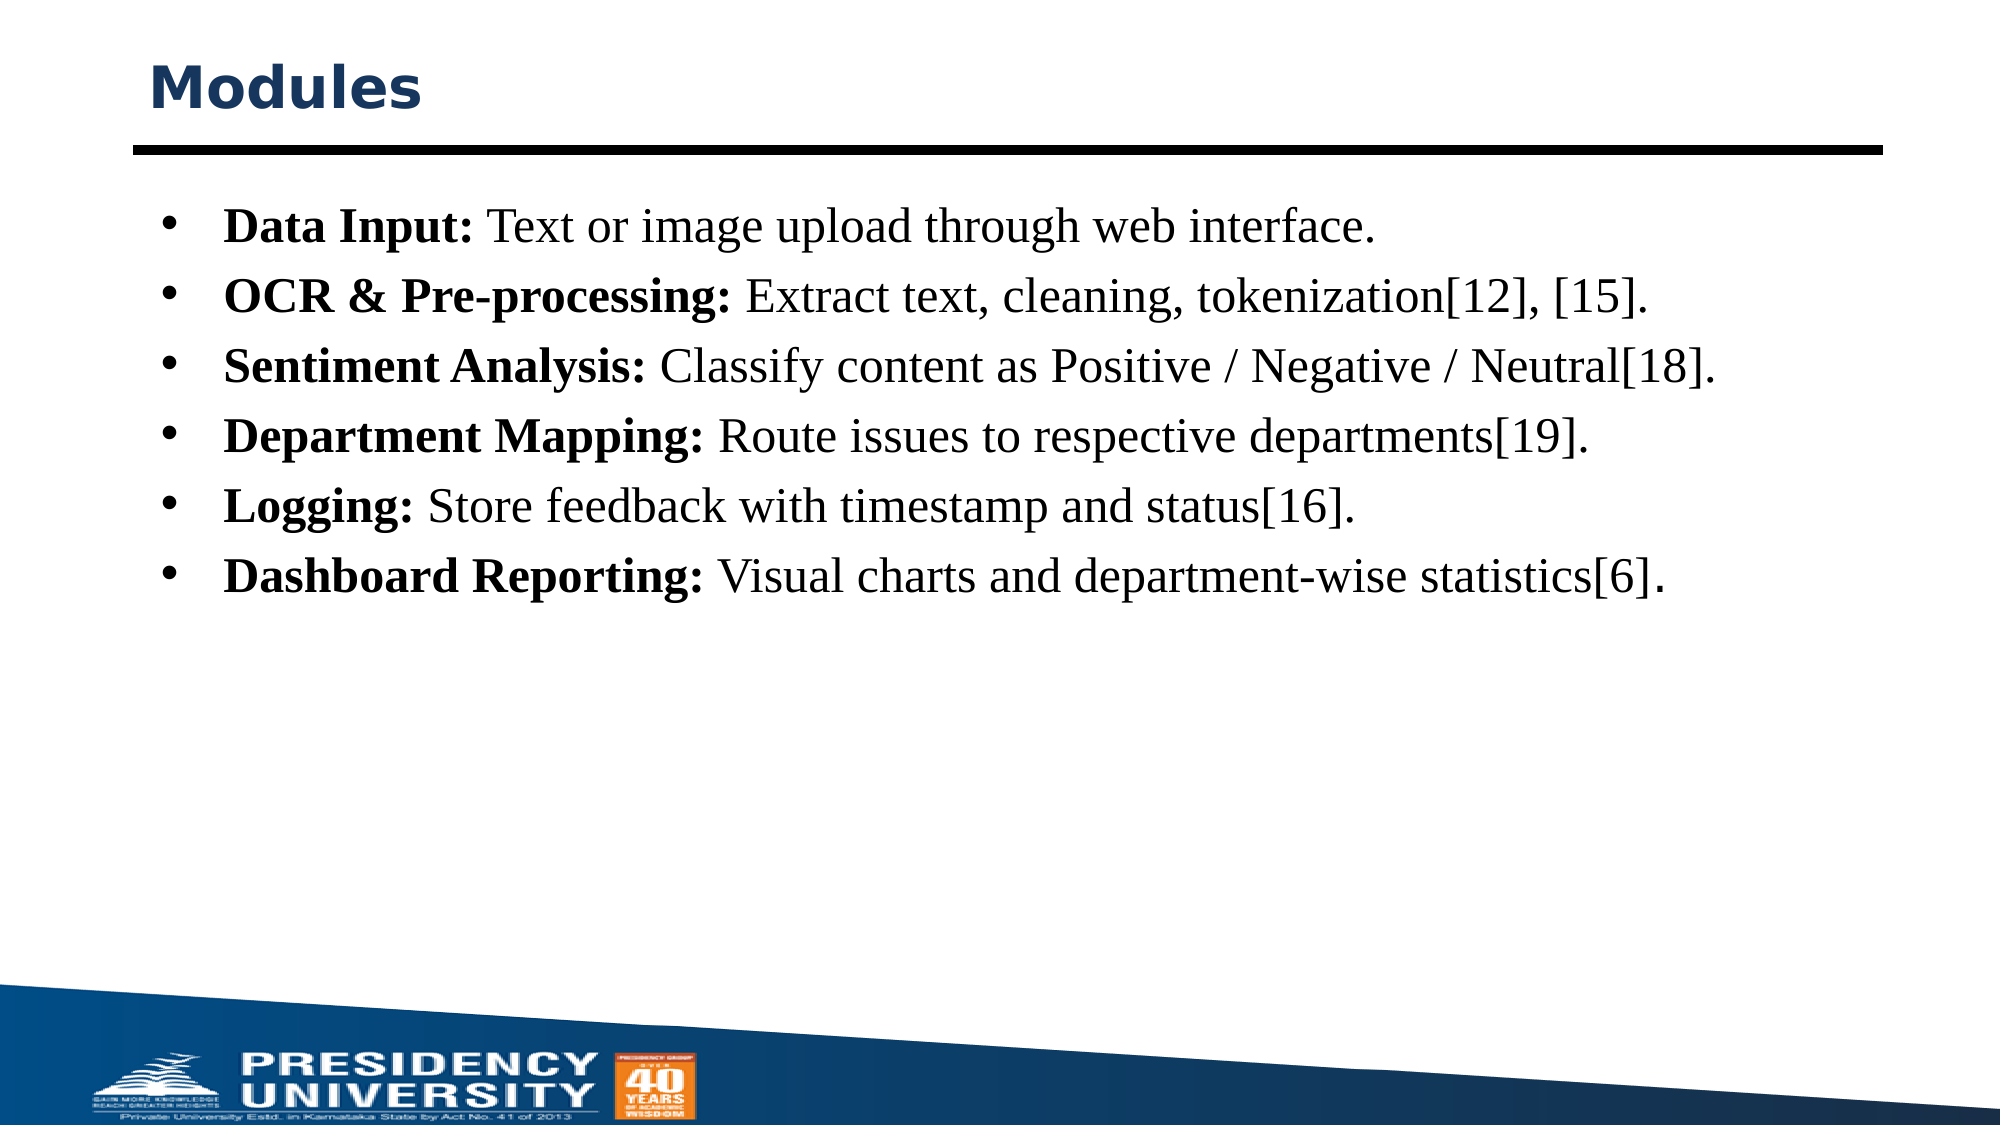

# Modules
Data Input: Text or image upload through web interface.
OCR & Pre-processing: Extract text, cleaning, tokenization[12], [15].
Sentiment Analysis: Classify content as Positive / Negative / Neutral[18].
Department Mapping: Route issues to respective departments[19].
Logging: Store feedback with timestamp and status[16].
Dashboard Reporting: Visual charts and department-wise statistics[6].